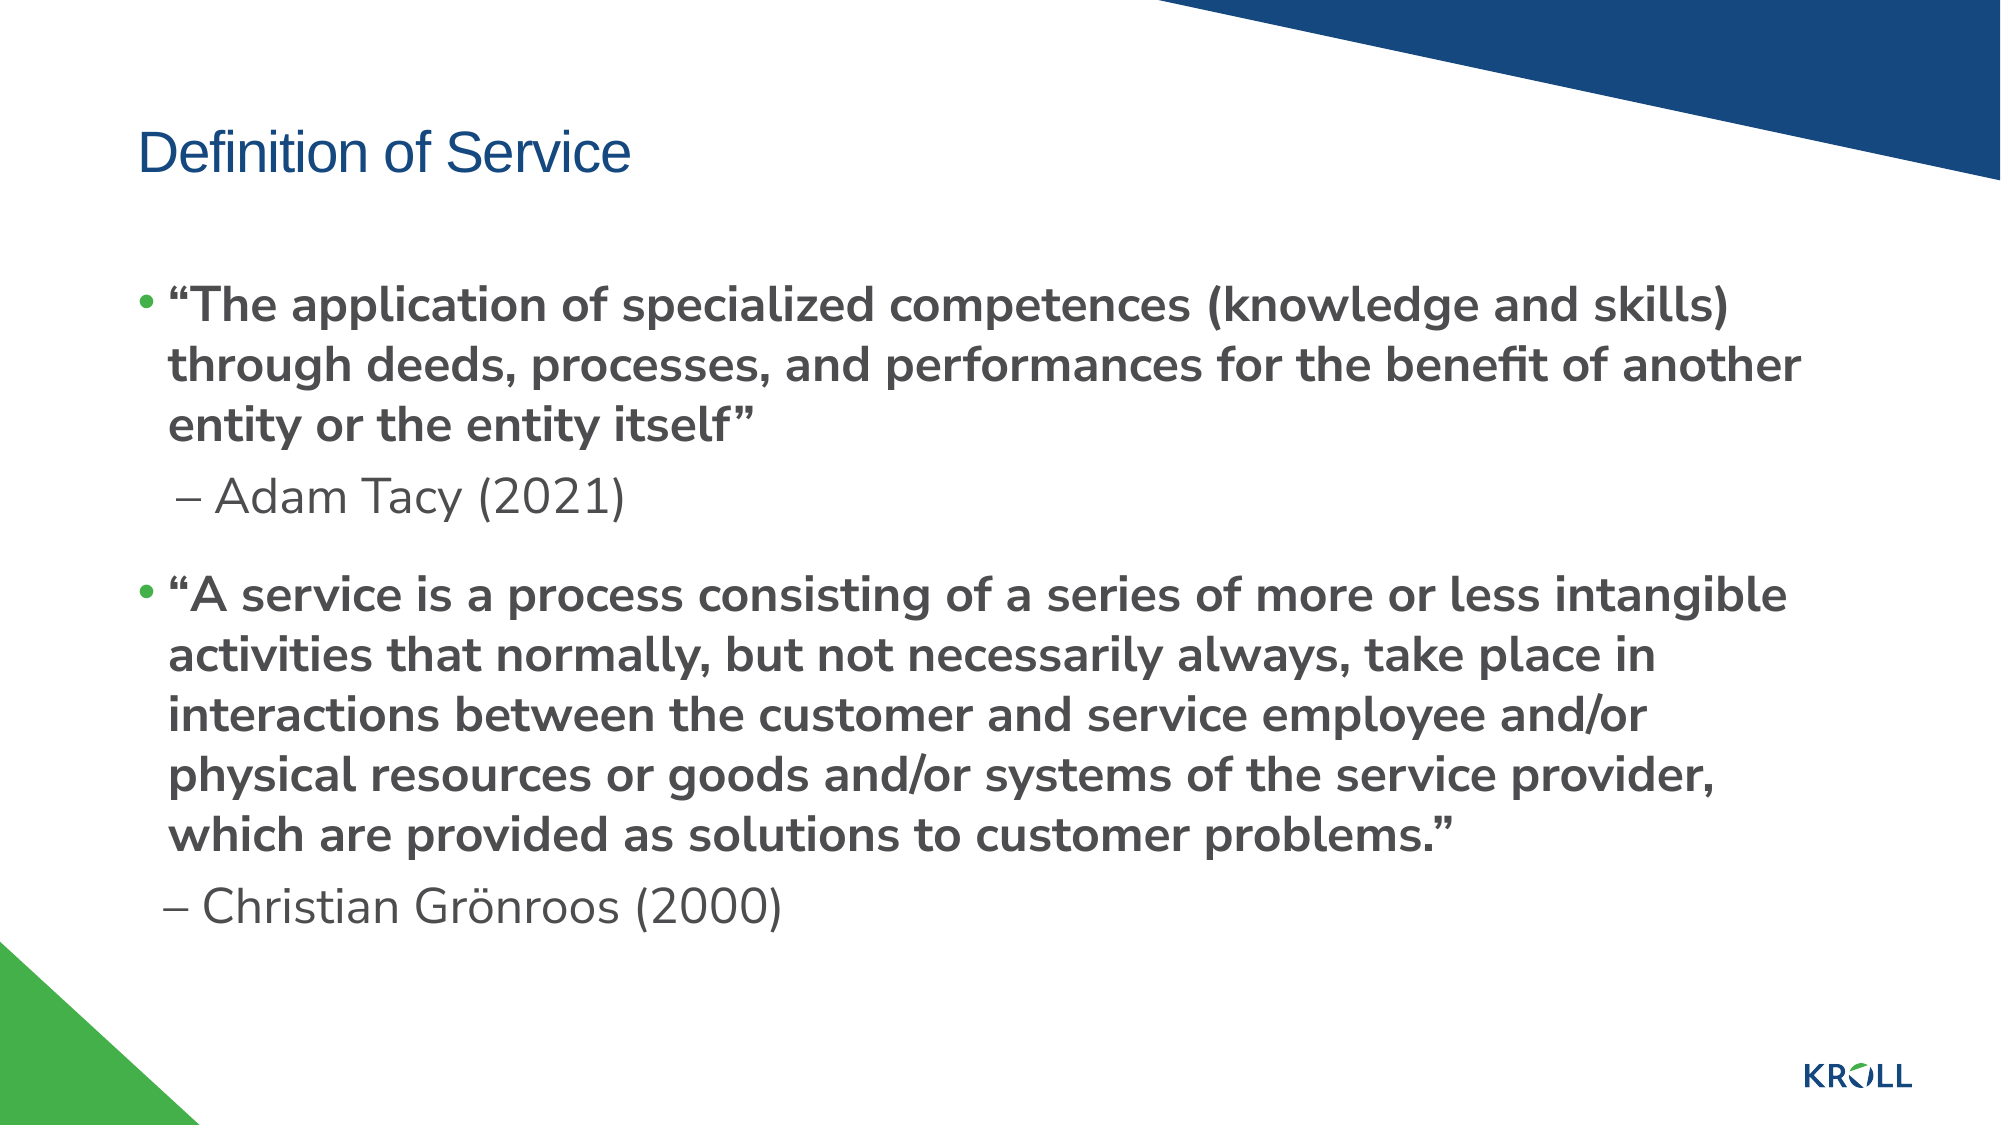

# Definition of Service

“The application of specialized competences (knowledge and skills) through deeds, processes, and performances for the benefit of another entity or the entity itself”
   – Adam Tacy (2021)
“A service is a process consisting of a series of more or less intangible activities that normally, but not necessarily always, take place in interactions between the customer and service employee and/or physical resources or goods and/or systems of the service provider, which are provided as solutions to customer problems.”
  – Christian Grönroos (2000)